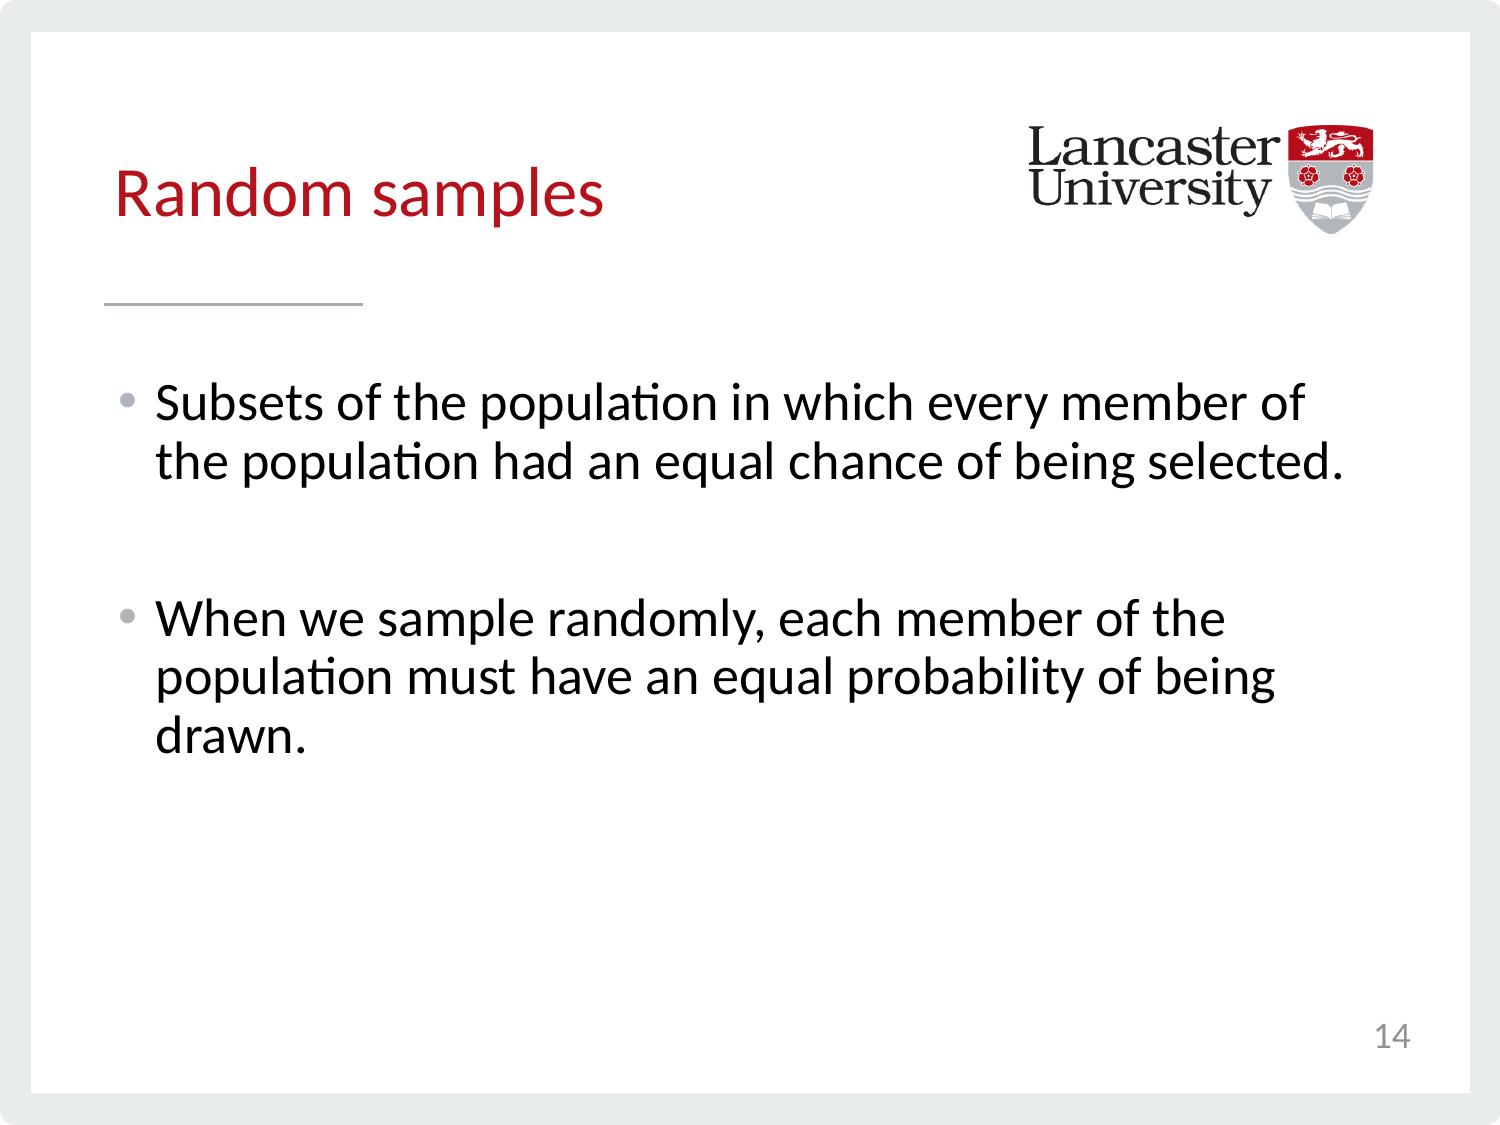

# Random samples
Subsets of the population in which every member of the population had an equal chance of being selected.

When we sample randomly, each member of the population must have an equal probability of being drawn.
14